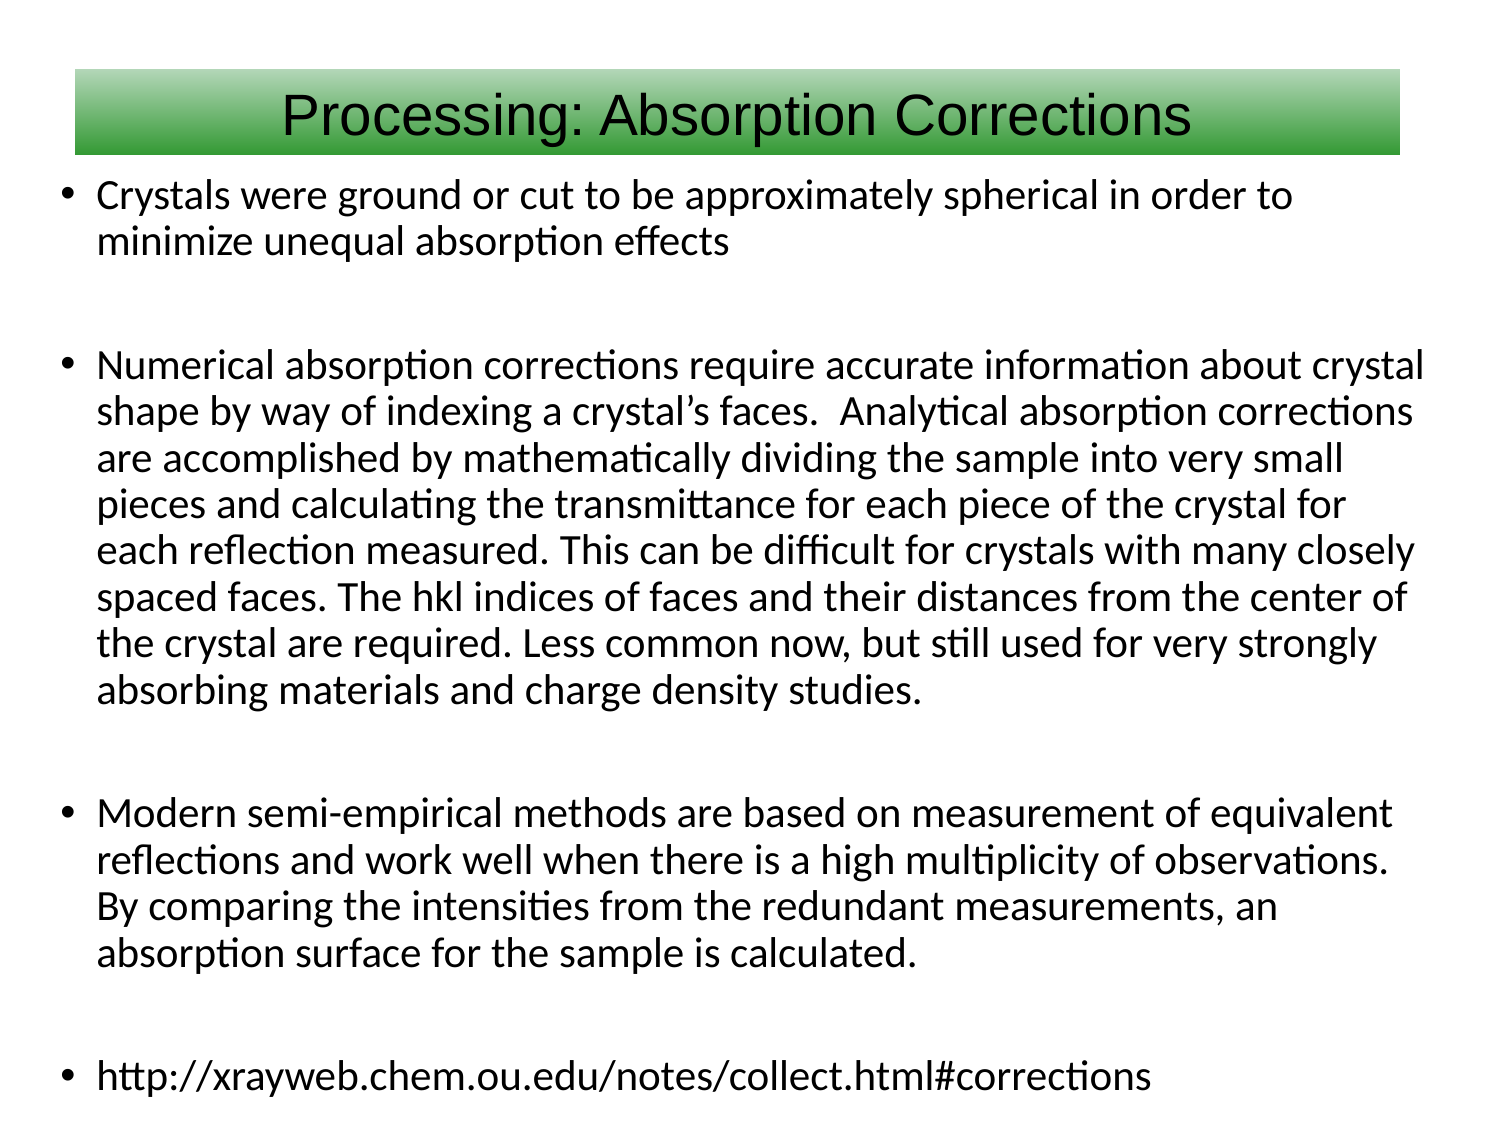

Processing: Absorption Corrections
Crystals were ground or cut to be approximately spherical in order to minimize unequal absorption effects

Numerical absorption corrections require accurate information about crystal shape by way of indexing a crystal’s faces.  Analytical absorption corrections are accomplished by mathematically dividing the sample into very small pieces and calculating the transmittance for each piece of the crystal for each reflection measured. This can be difficult for crystals with many closely spaced faces. The hkl indices of faces and their distances from the center of the crystal are required. Less common now, but still used for very strongly absorbing materials and charge density studies.

Modern semi-empirical methods are based on measurement of equivalent reflections and work well when there is a high multiplicity of observations. By comparing the intensities from the redundant measurements, an absorption surface for the sample is calculated.

http://xrayweb.chem.ou.edu/notes/collect.html#corrections